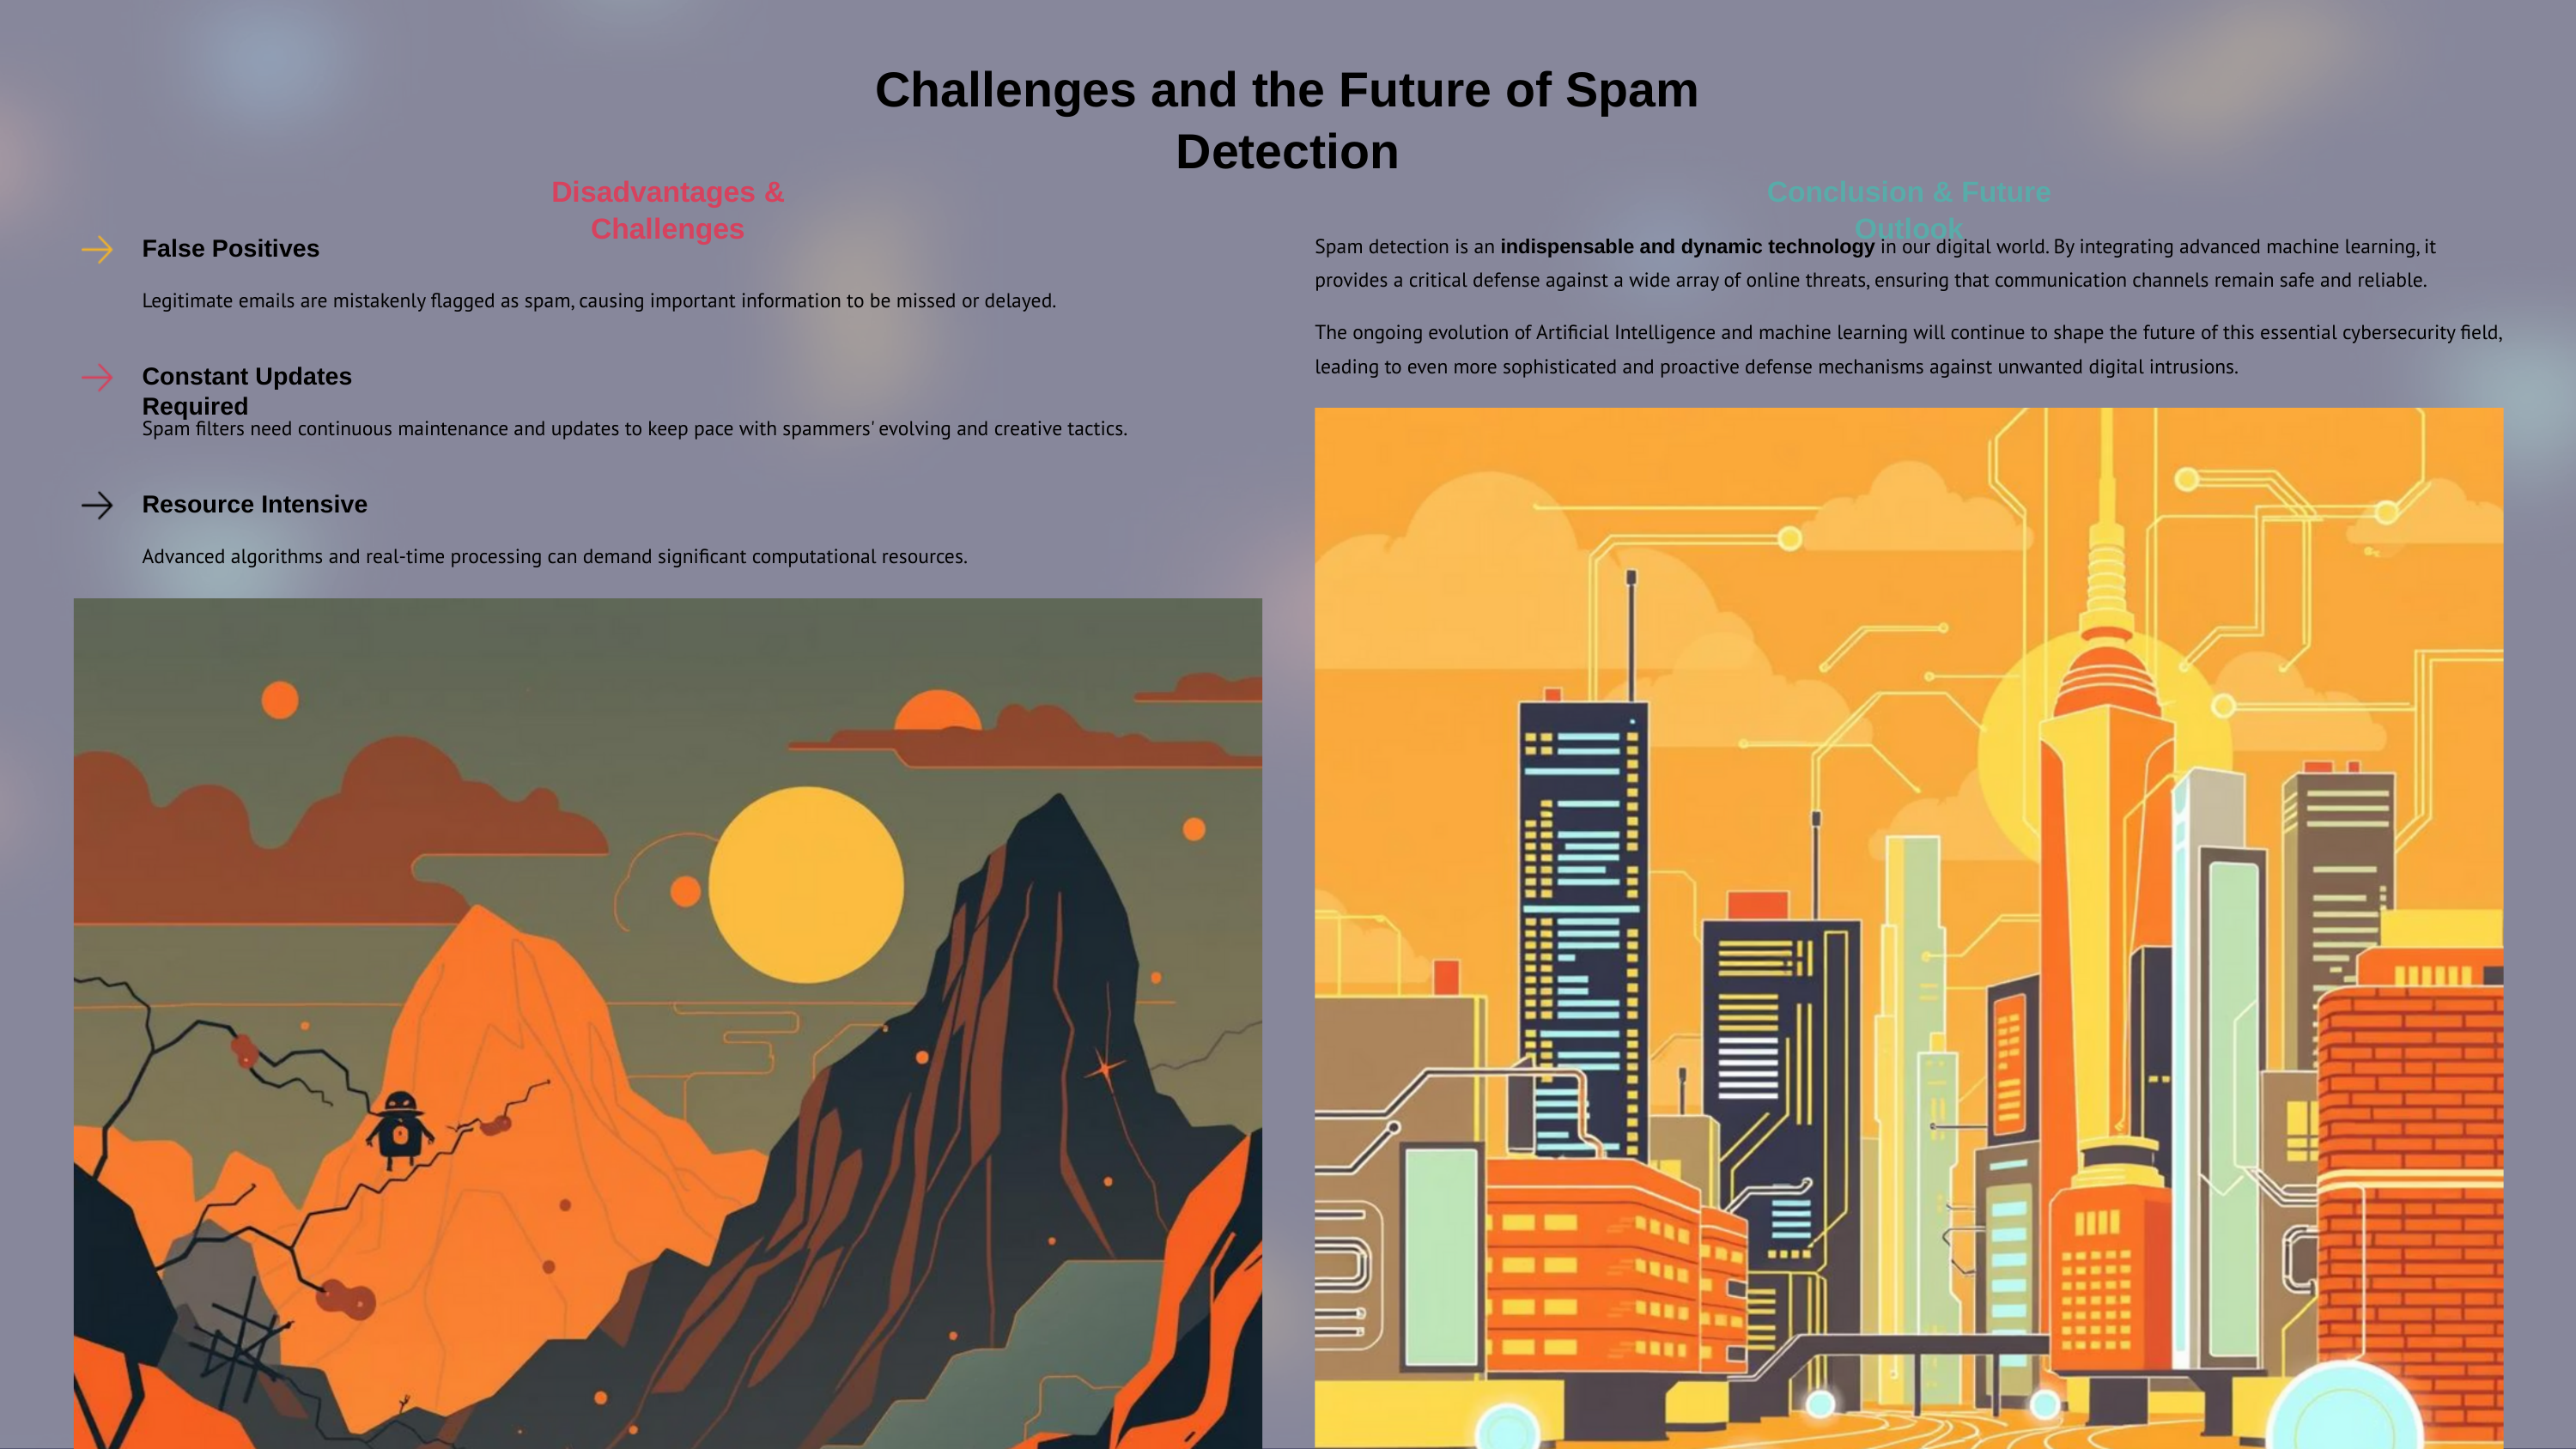

Challenges and the Future of Spam Detection
Disadvantages & Challenges
Conclusion & Future Outlook
Spam detection is an indispensable and dynamic technology in our digital world. By integrating advanced machine learning, it provides a critical defense against a wide array of online threats, ensuring that communication channels remain safe and reliable.

False Positives
Legitimate emails are mistakenly flagged as spam, causing important information to be missed or delayed.
The ongoing evolution of Artificial Intelligence and machine learning will continue to shape the future of this essential cybersecurity field, leading to even more sophisticated and proactive defense mechanisms against unwanted digital intrusions.

Constant Updates Required
Spam filters need continuous maintenance and updates to keep pace with spammers' evolving and creative tactics.

Resource Intensive
Advanced algorithms and real-time processing can demand significant computational resources.